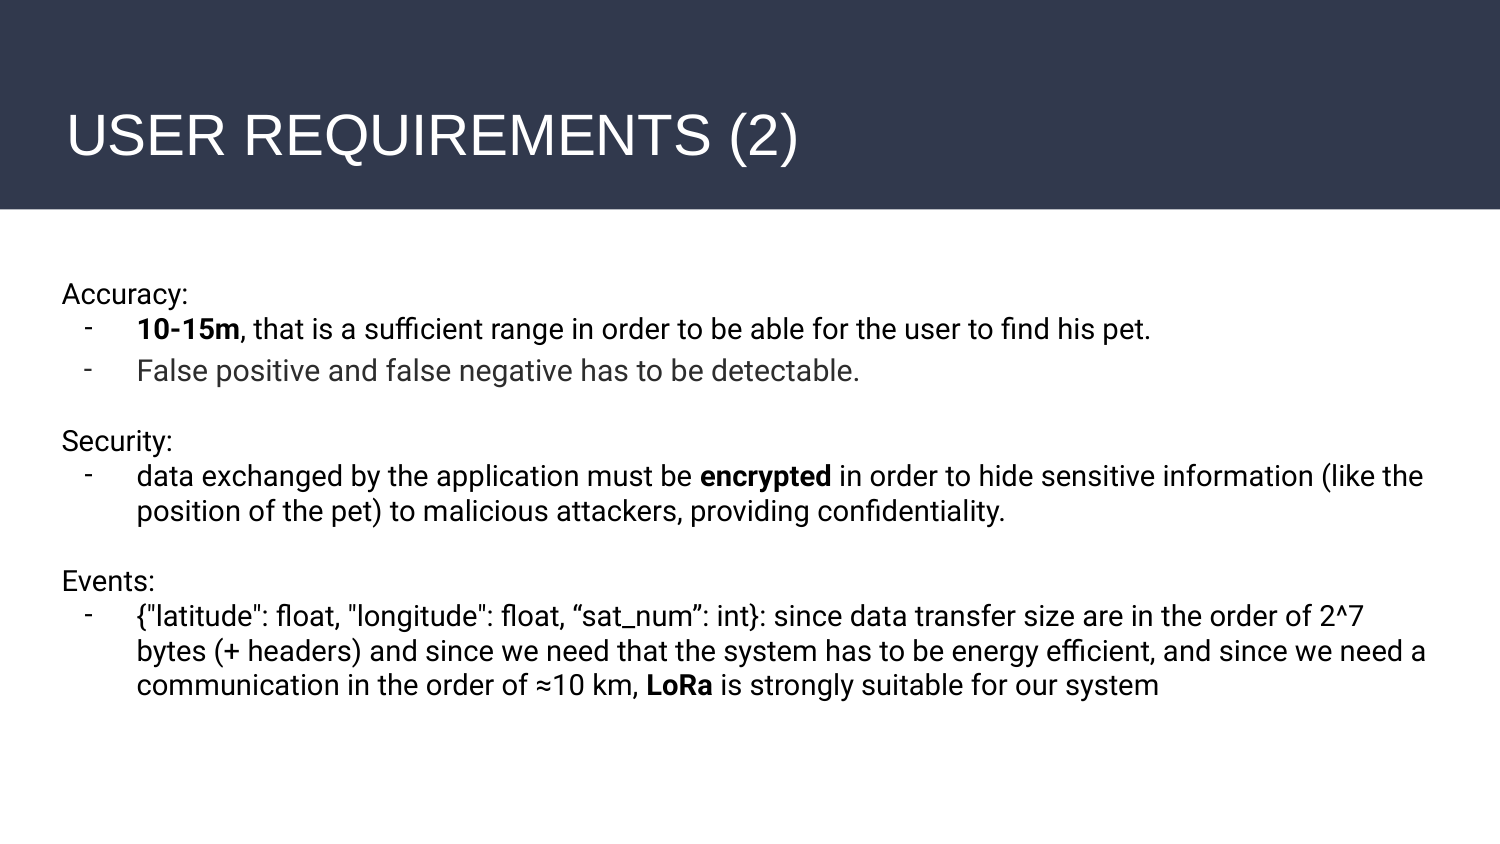

# USER REQUIREMENTS (2)
Accuracy:
10-15m, that is a sufficient range in order to be able for the user to find his pet.
False positive and false negative has to be detectable.

Security:
data exchanged by the application must be encrypted in order to hide sensitive information (like the position of the pet) to malicious attackers, providing confidentiality.

Events:
{"latitude": float, "longitude": float, “sat_num”: int}: since data transfer size are in the order of 2^7 bytes (+ headers) and since we need that the system has to be energy efficient, and since we need a communication in the order of ≈10 km, LoRa is strongly suitable for our system